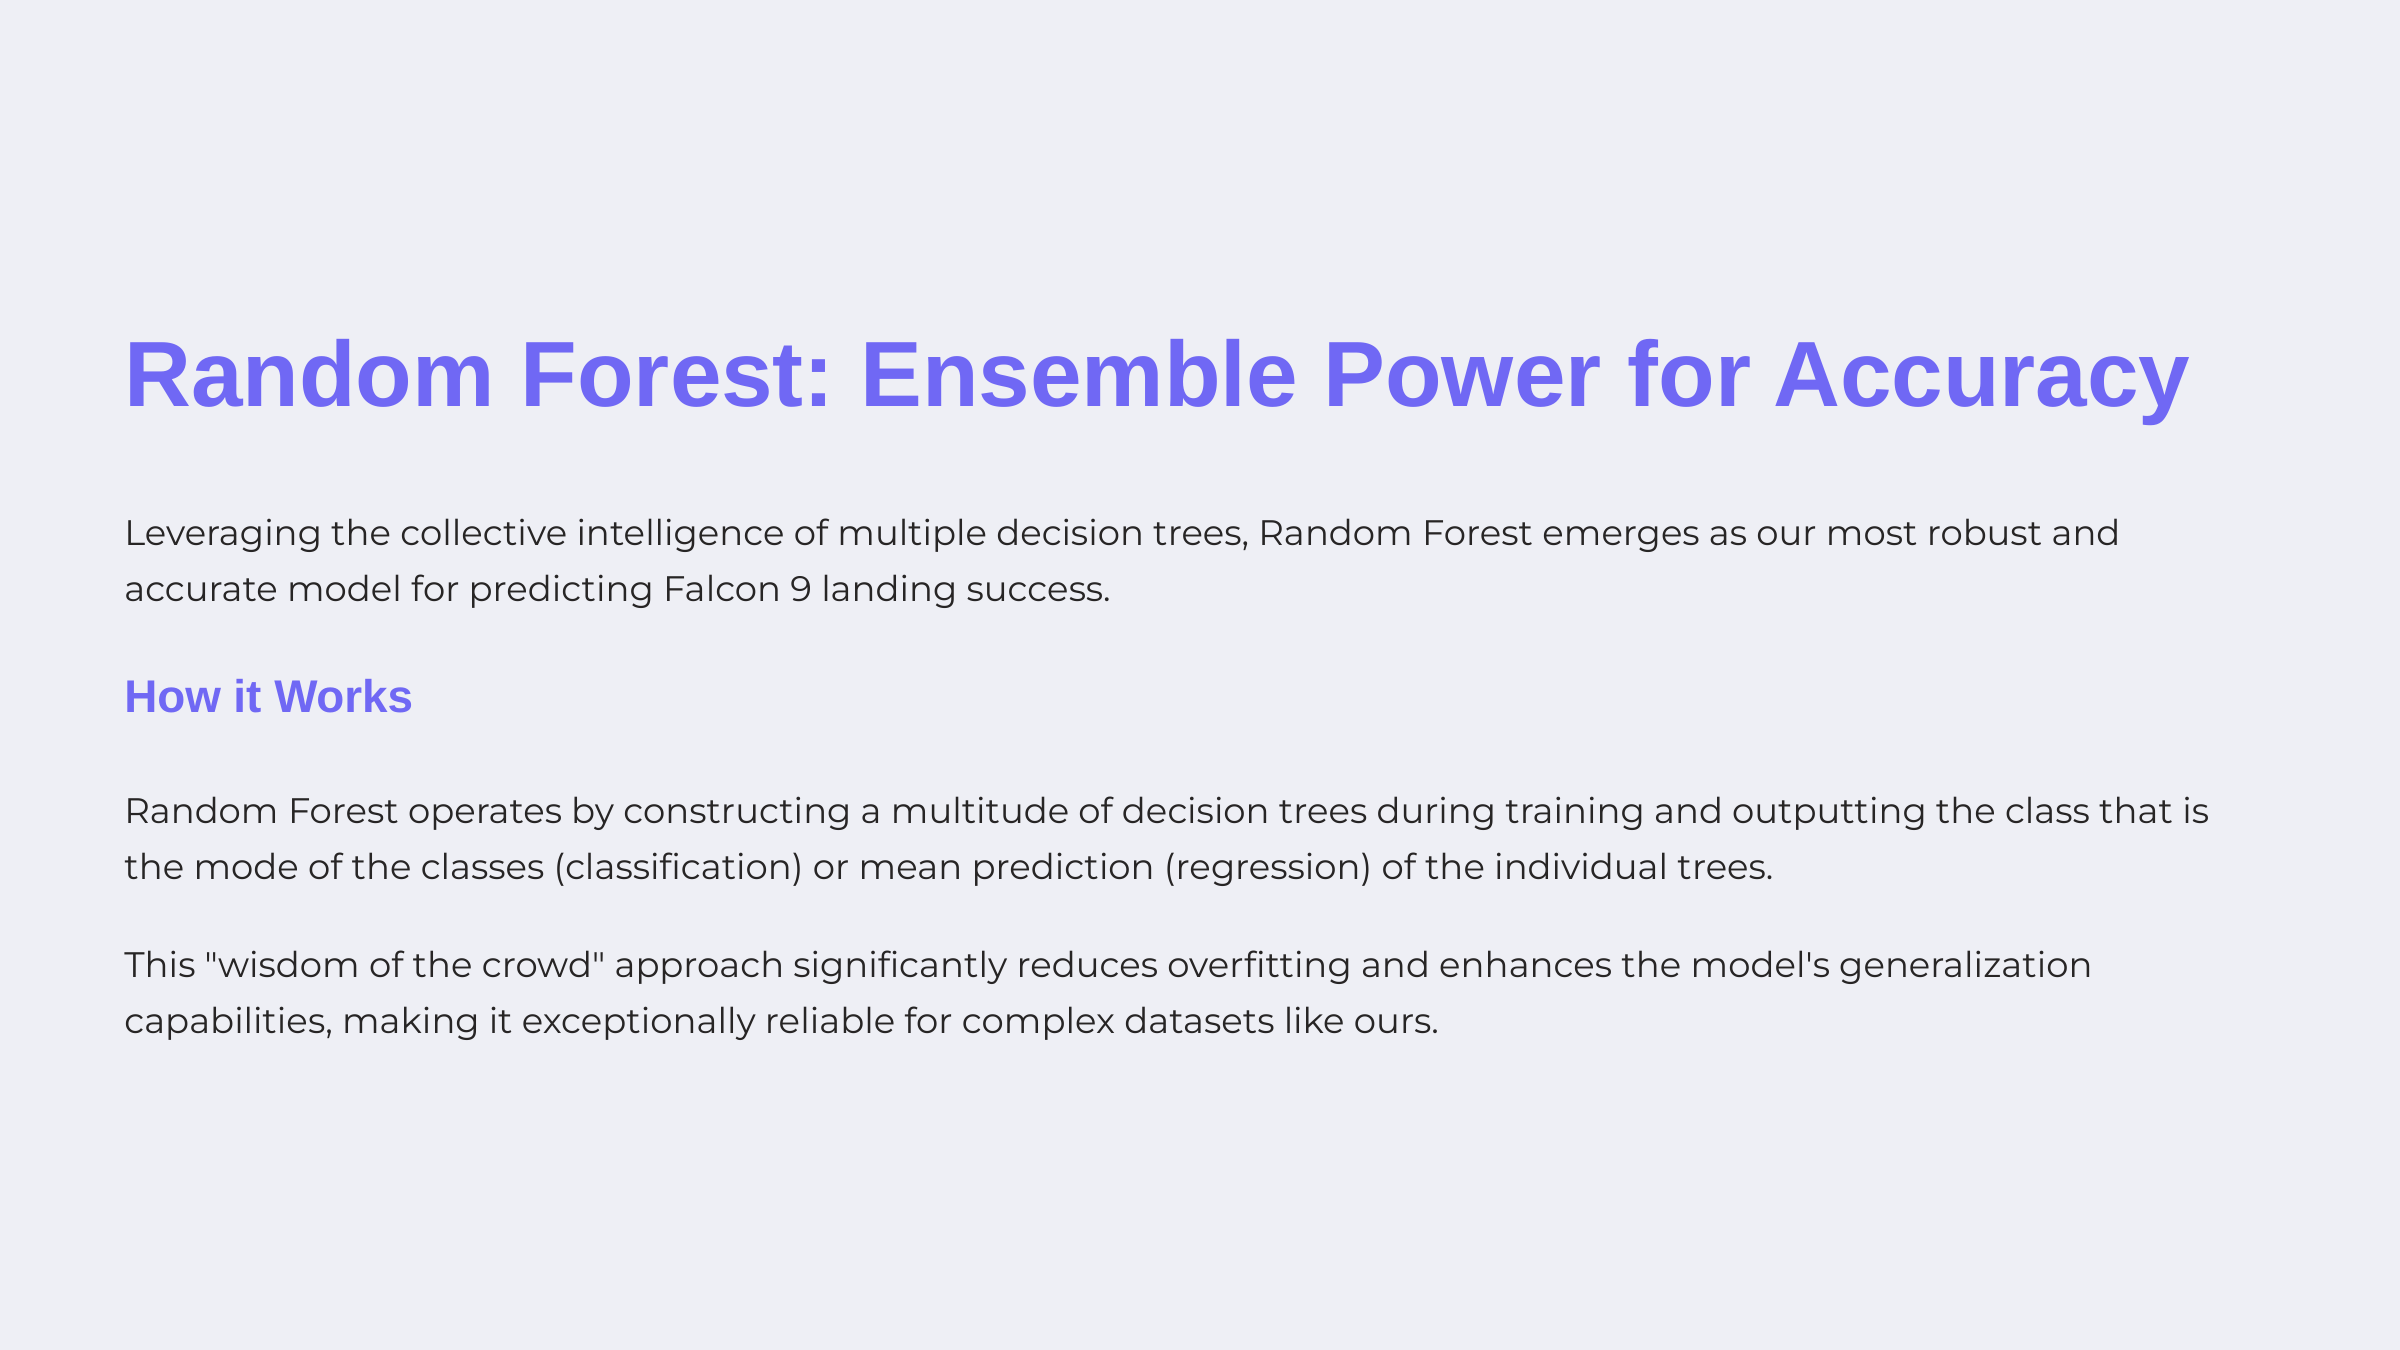

Random Forest: Ensemble Power for Accuracy
Leveraging the collective intelligence of multiple decision trees, Random Forest emerges as our most robust and accurate model for predicting Falcon 9 landing success.
How it Works
Random Forest operates by constructing a multitude of decision trees during training and outputting the class that is the mode of the classes (classification) or mean prediction (regression) of the individual trees.
This "wisdom of the crowd" approach significantly reduces overfitting and enhances the model's generalization capabilities, making it exceptionally reliable for complex datasets like ours.